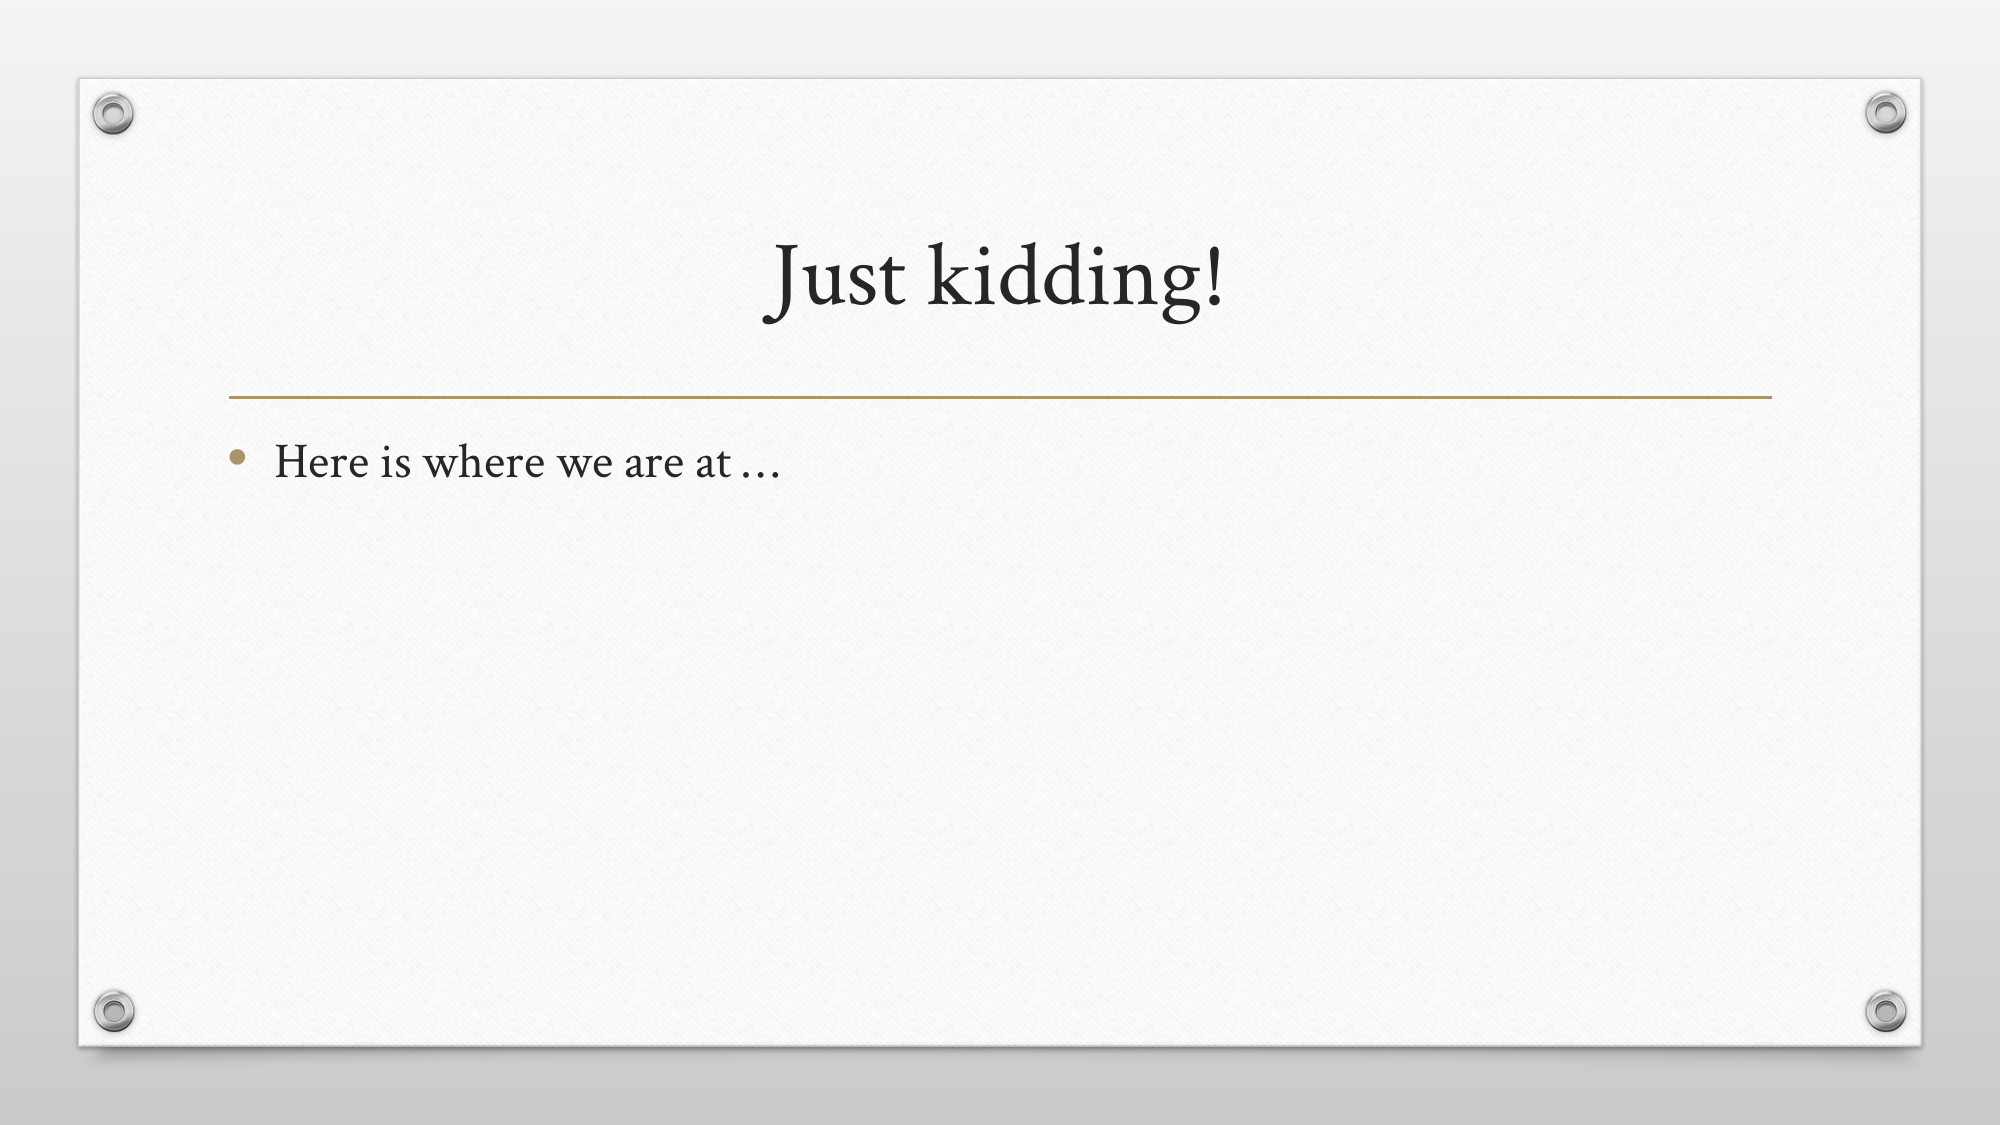

# Just kidding!
Here is where we are at …